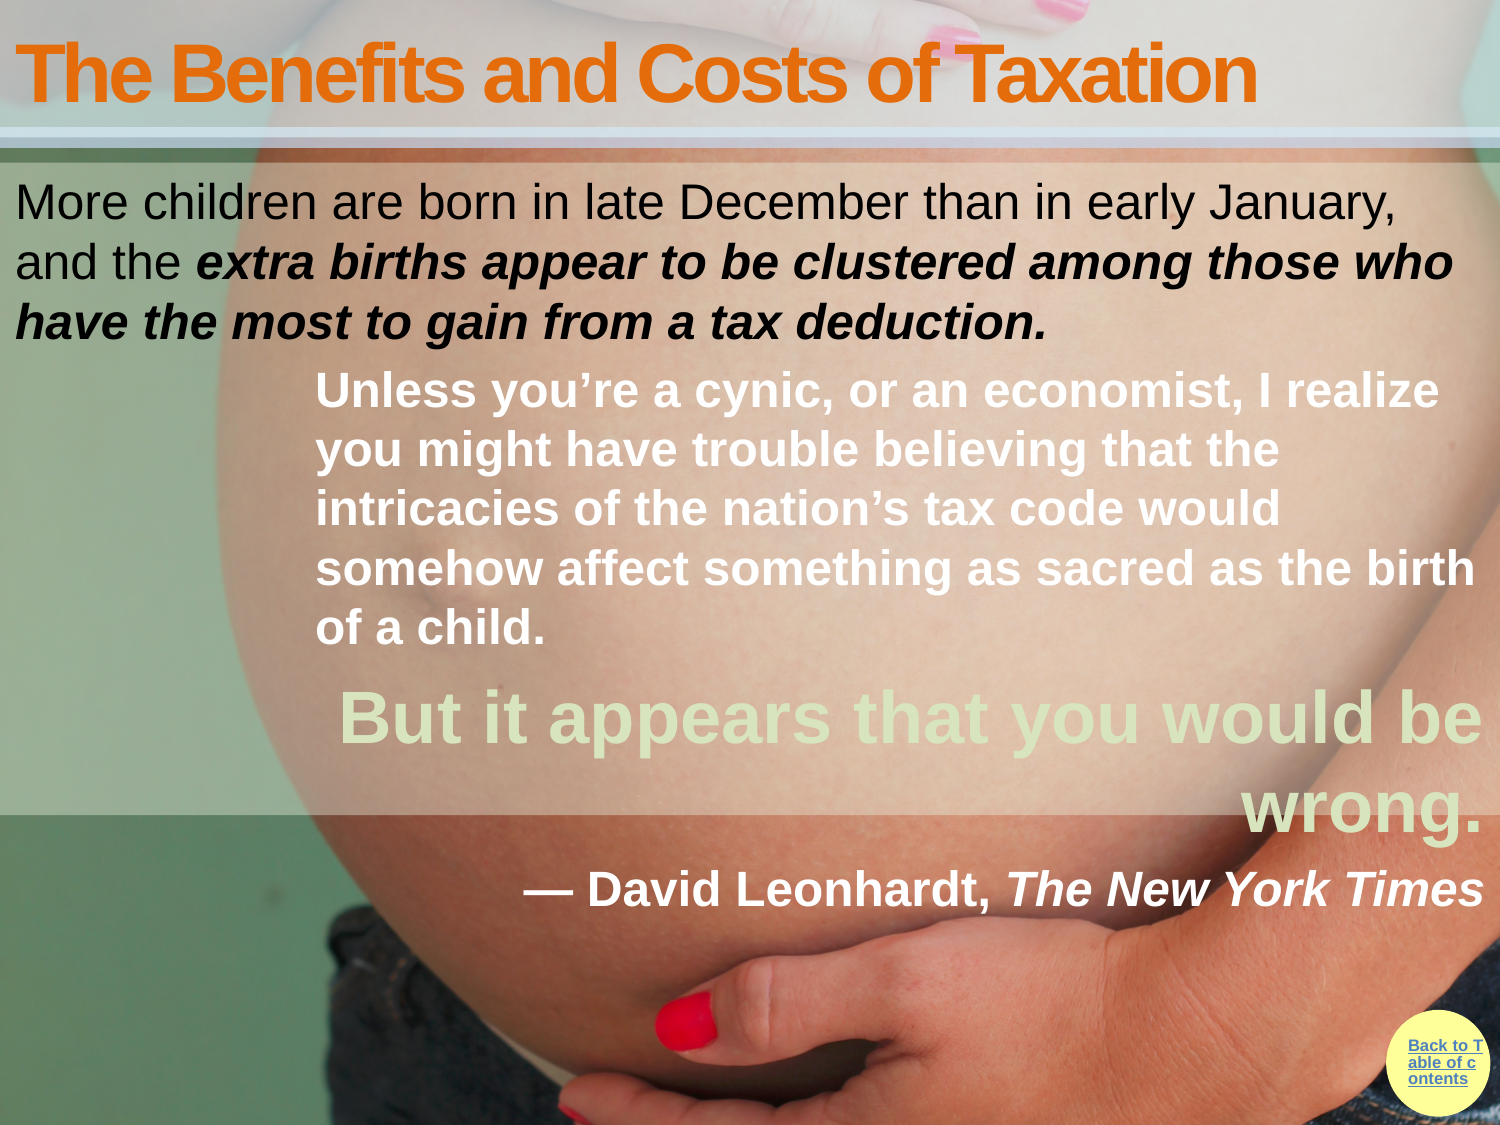

# The Benefits and Costs of Taxation
More children are born in late December than in early January, and the extra births appear to be clustered among those who have the most to gain from a tax deduction.
Unless you’re a cynic, or an economist, I realize you might have trouble believing that the intricacies of the nation’s tax code would somehow affect something as sacred as the birth of a child.
But it appears that you would be wrong.
— David Leonhardt, The New York Times